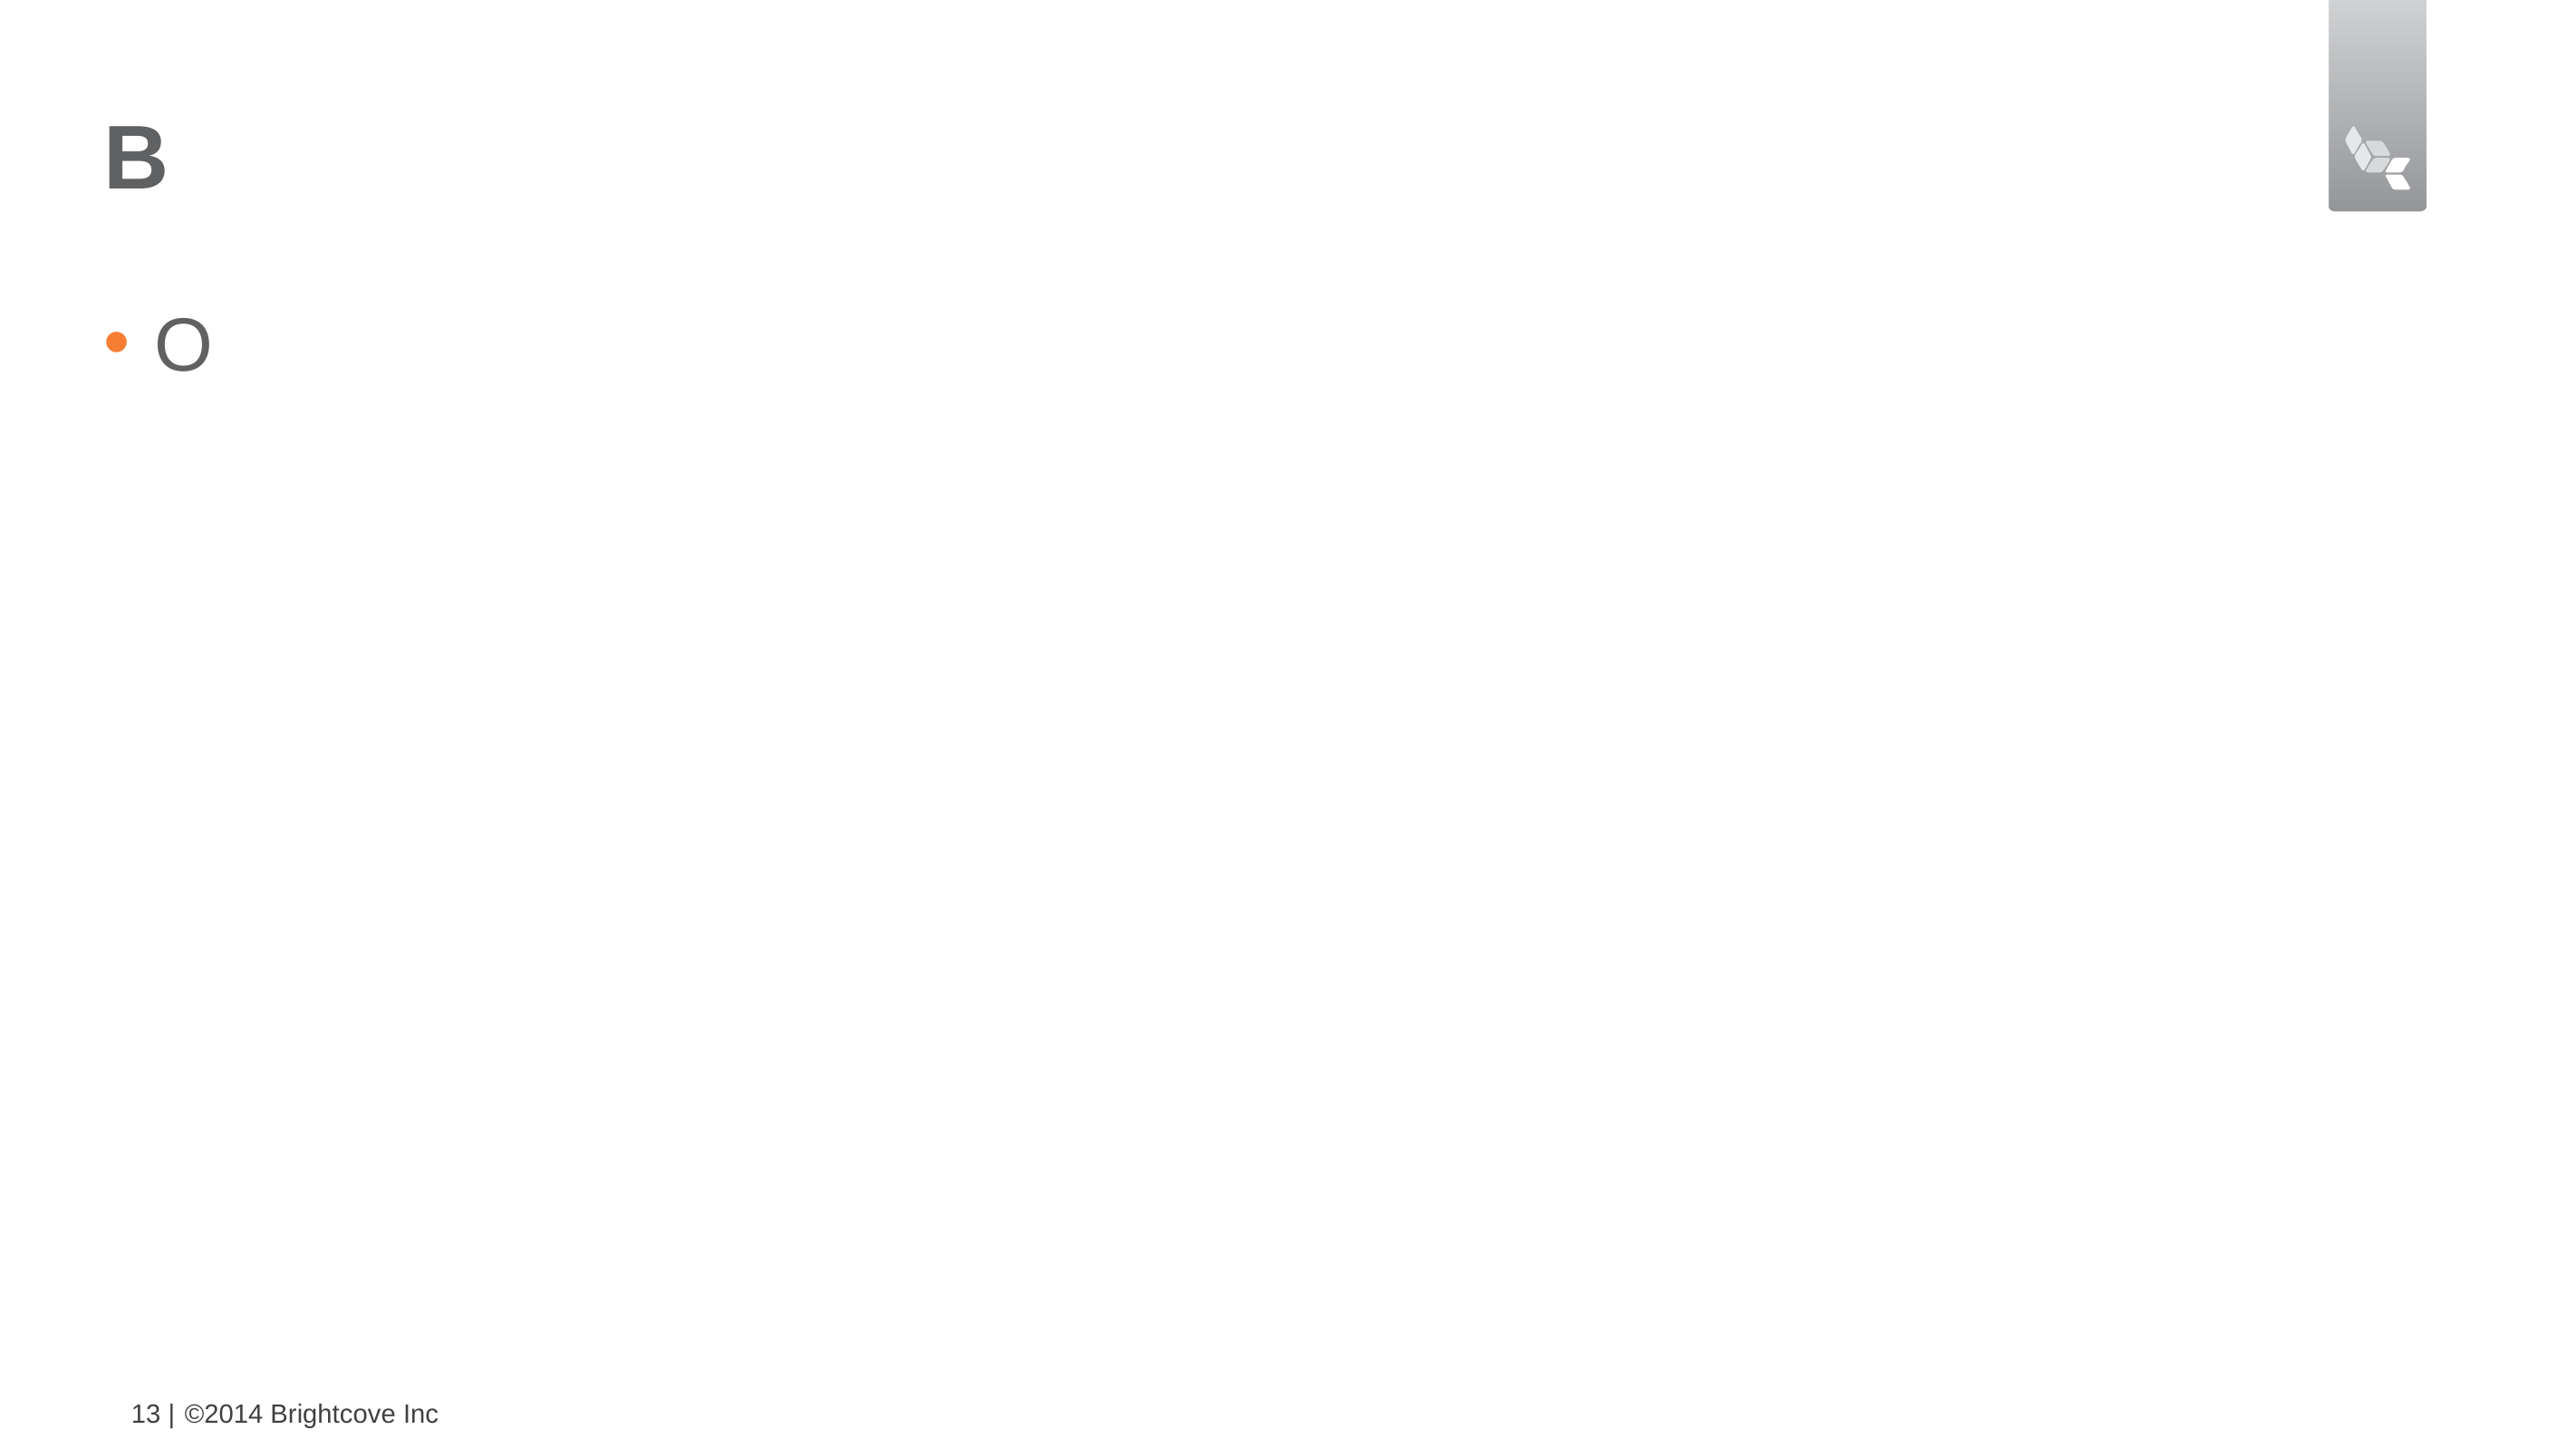

# B
O
13 |
©2014 Brightcove Inc